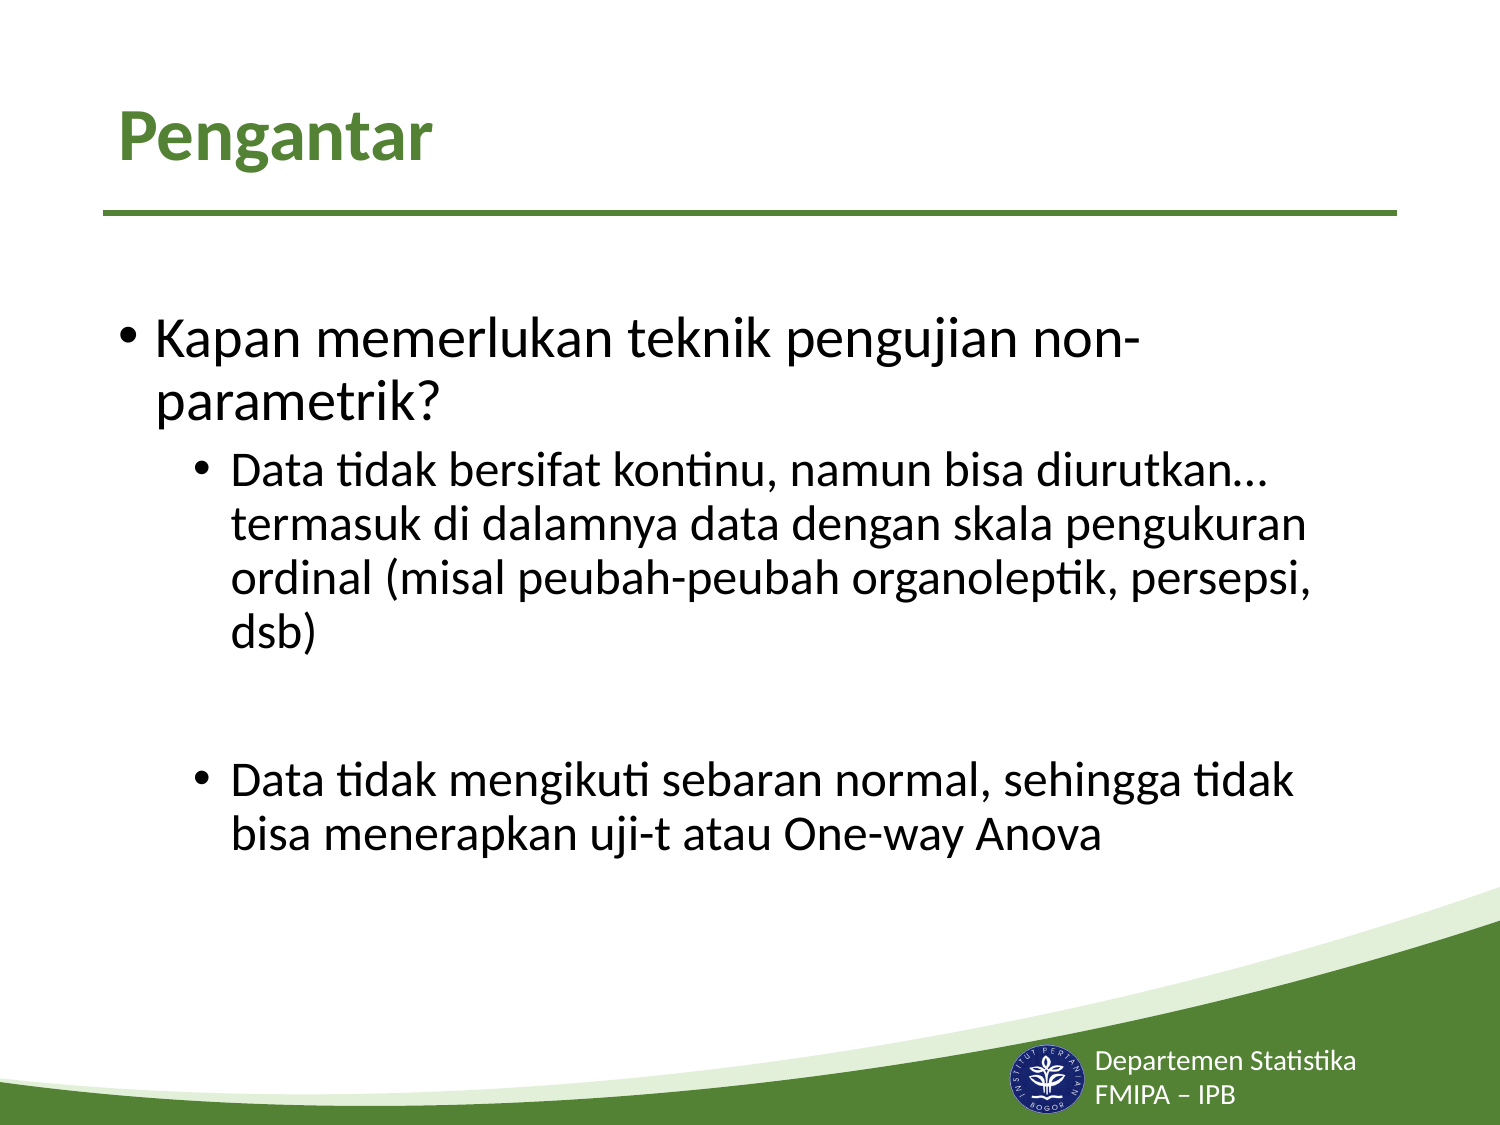

# Pengantar
Kapan memerlukan teknik pengujian non-parametrik?
Data tidak bersifat kontinu, namun bisa diurutkan… termasuk di dalamnya data dengan skala pengukuran ordinal (misal peubah-peubah organoleptik, persepsi, dsb)

Data tidak mengikuti sebaran normal, sehingga tidak bisa menerapkan uji-t atau One-way Anova